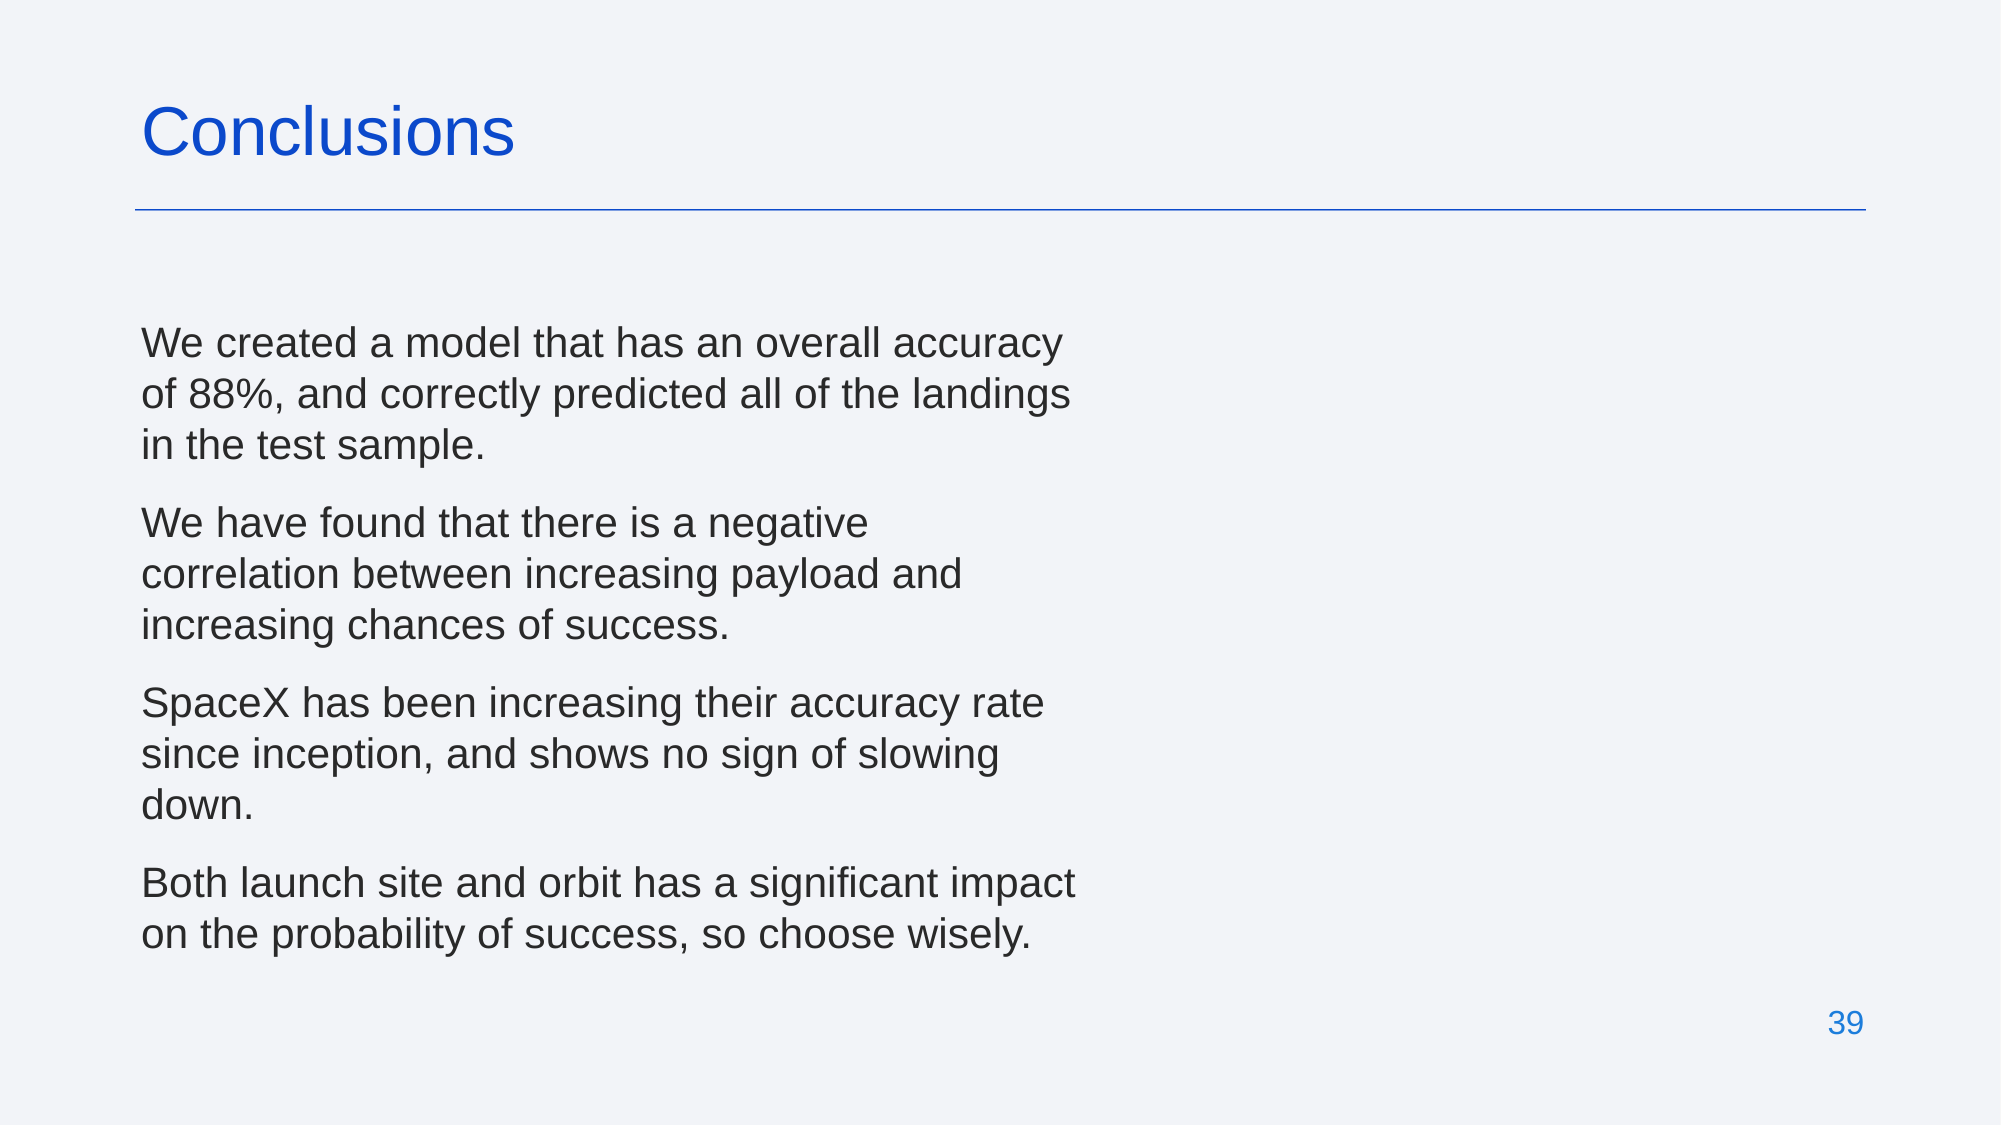

Conclusions
We created a model that has an overall accuracy of 88%, and correctly predicted all of the landings in the test sample.
We have found that there is a negative correlation between increasing payload and increasing chances of success.
SpaceX has been increasing their accuracy rate since inception, and shows no sign of slowing down.
Both launch site and orbit has a significant impact on the probability of success, so choose wisely.
39